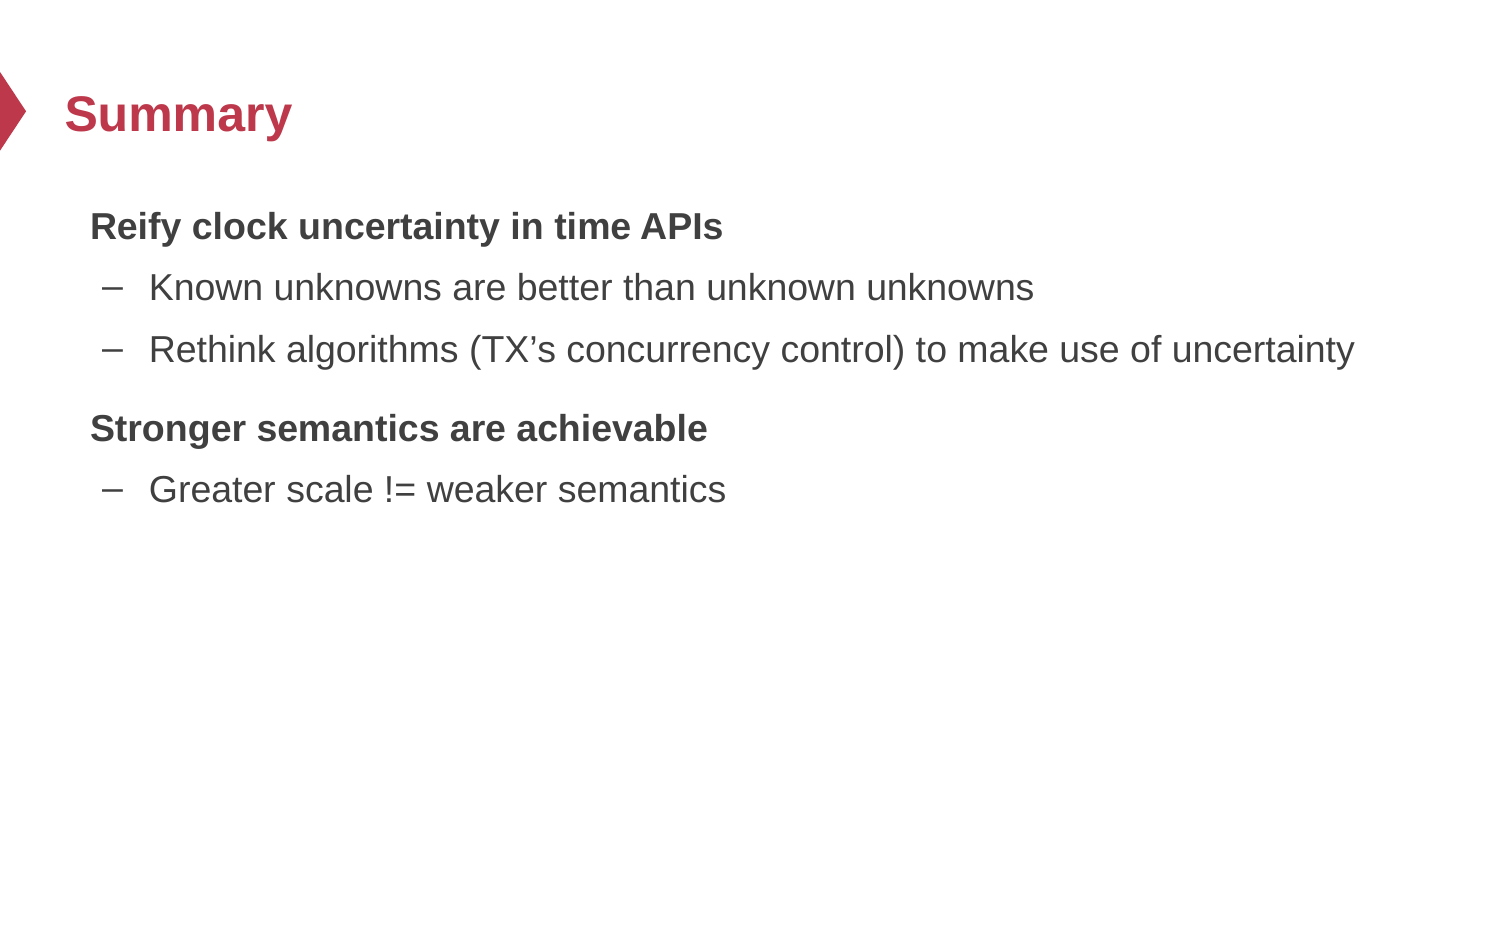

# Summary
Reify clock uncertainty in time APIs
Known unknowns are better than unknown unknowns
Rethink algorithms (TX’s concurrency control) to make use of uncertainty
Stronger semantics are achievable
Greater scale != weaker semantics

76